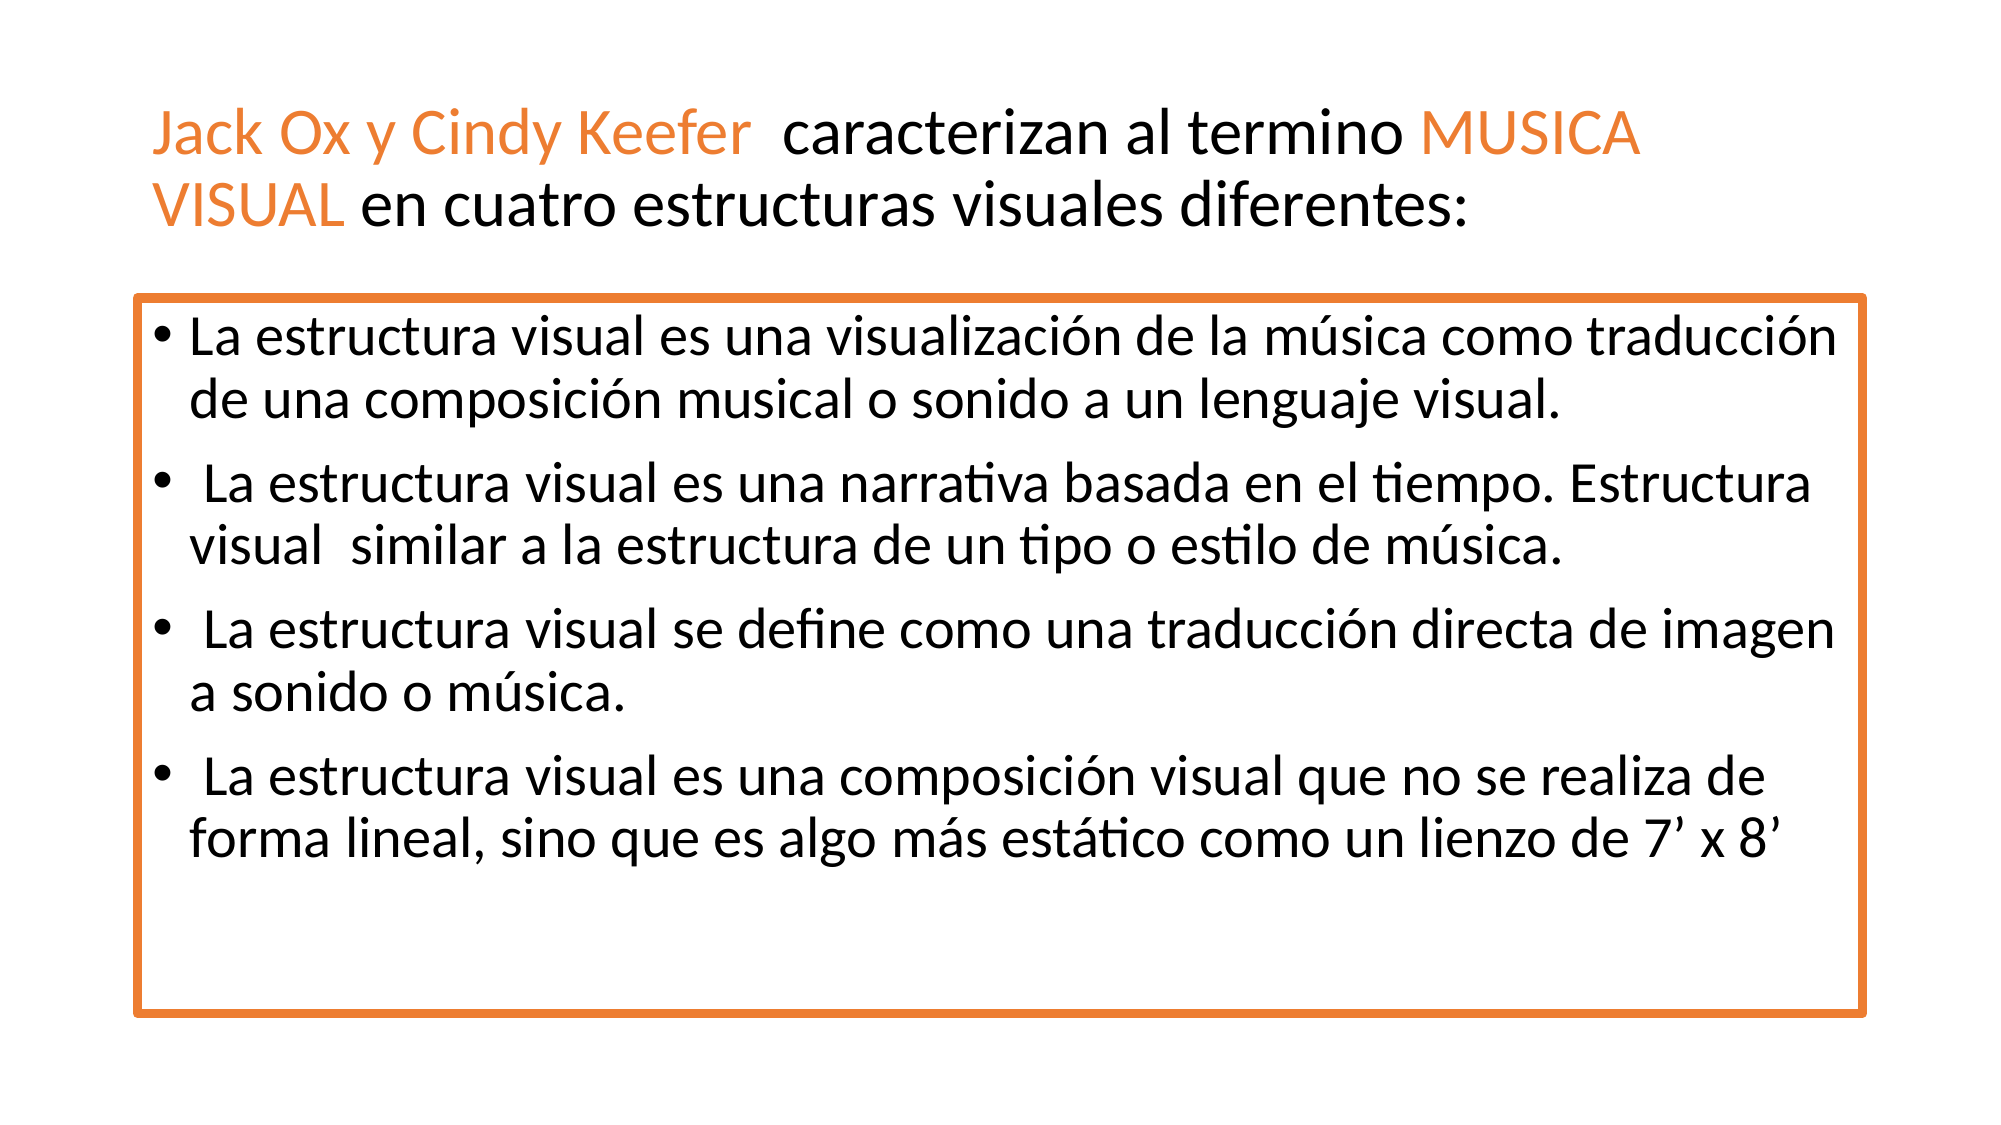

# Jack Ox y Cindy Keefer  caracterizan al termino MUSICA VISUAL en cuatro estructuras visuales diferentes:
La estructura visual es una visualización de la música como traducción de una composición musical o sonido a un lenguaje visual.
 La estructura visual es una narrativa basada en el tiempo. Estructura visual  similar a la estructura de un tipo o estilo de música.
 La estructura visual se define como una traducción directa de imagen a sonido o música.
 La estructura visual es una composición visual que no se realiza de forma lineal, sino que es algo más estático como un lienzo de 7’ x 8’